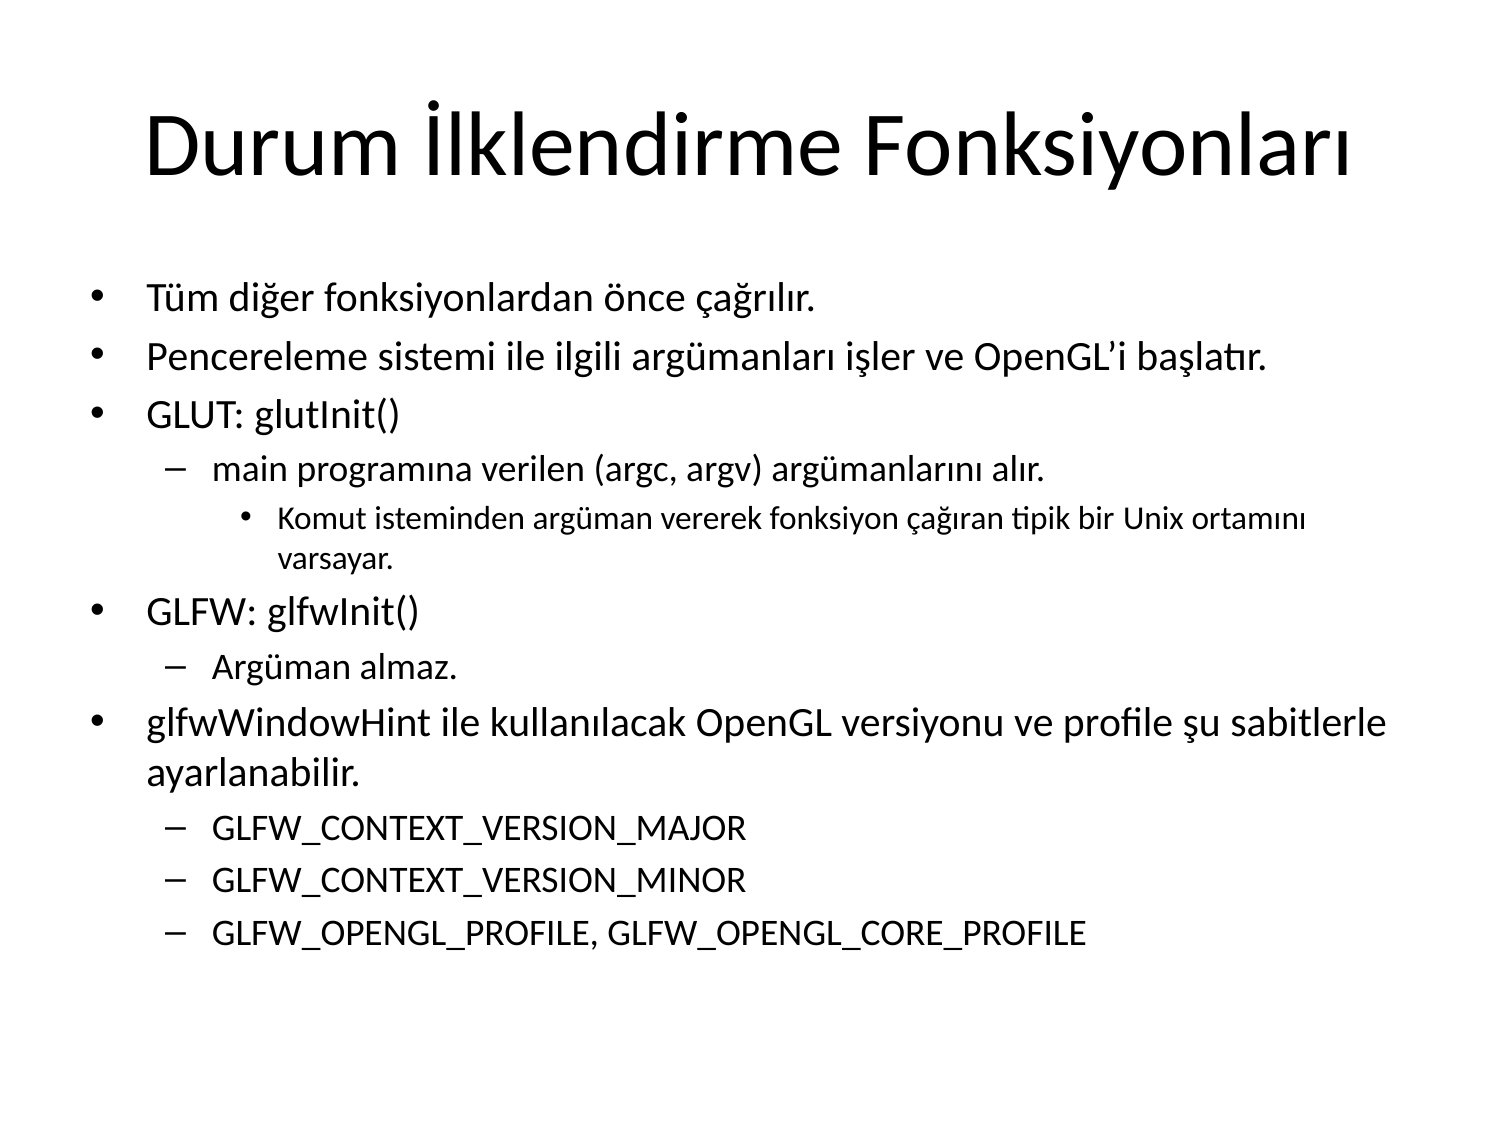

# Durum İlklendirme Fonksiyonları
Tüm diğer fonksiyonlardan önce çağrılır.
Pencereleme sistemi ile ilgili argümanları işler ve OpenGL’i başlatır.
GLUT: glutInit()
main programına verilen (argc, argv) argümanlarını alır.
Komut isteminden argüman vererek fonksiyon çağıran tipik bir Unix ortamını varsayar.
GLFW: glfwInit()
Argüman almaz.
glfwWindowHint ile kullanılacak OpenGL versiyonu ve profile şu sabitlerle ayarlanabilir.
GLFW_CONTEXT_VERSION_MAJOR
GLFW_CONTEXT_VERSION_MINOR
GLFW_OPENGL_PROFILE, GLFW_OPENGL_CORE_PROFILE